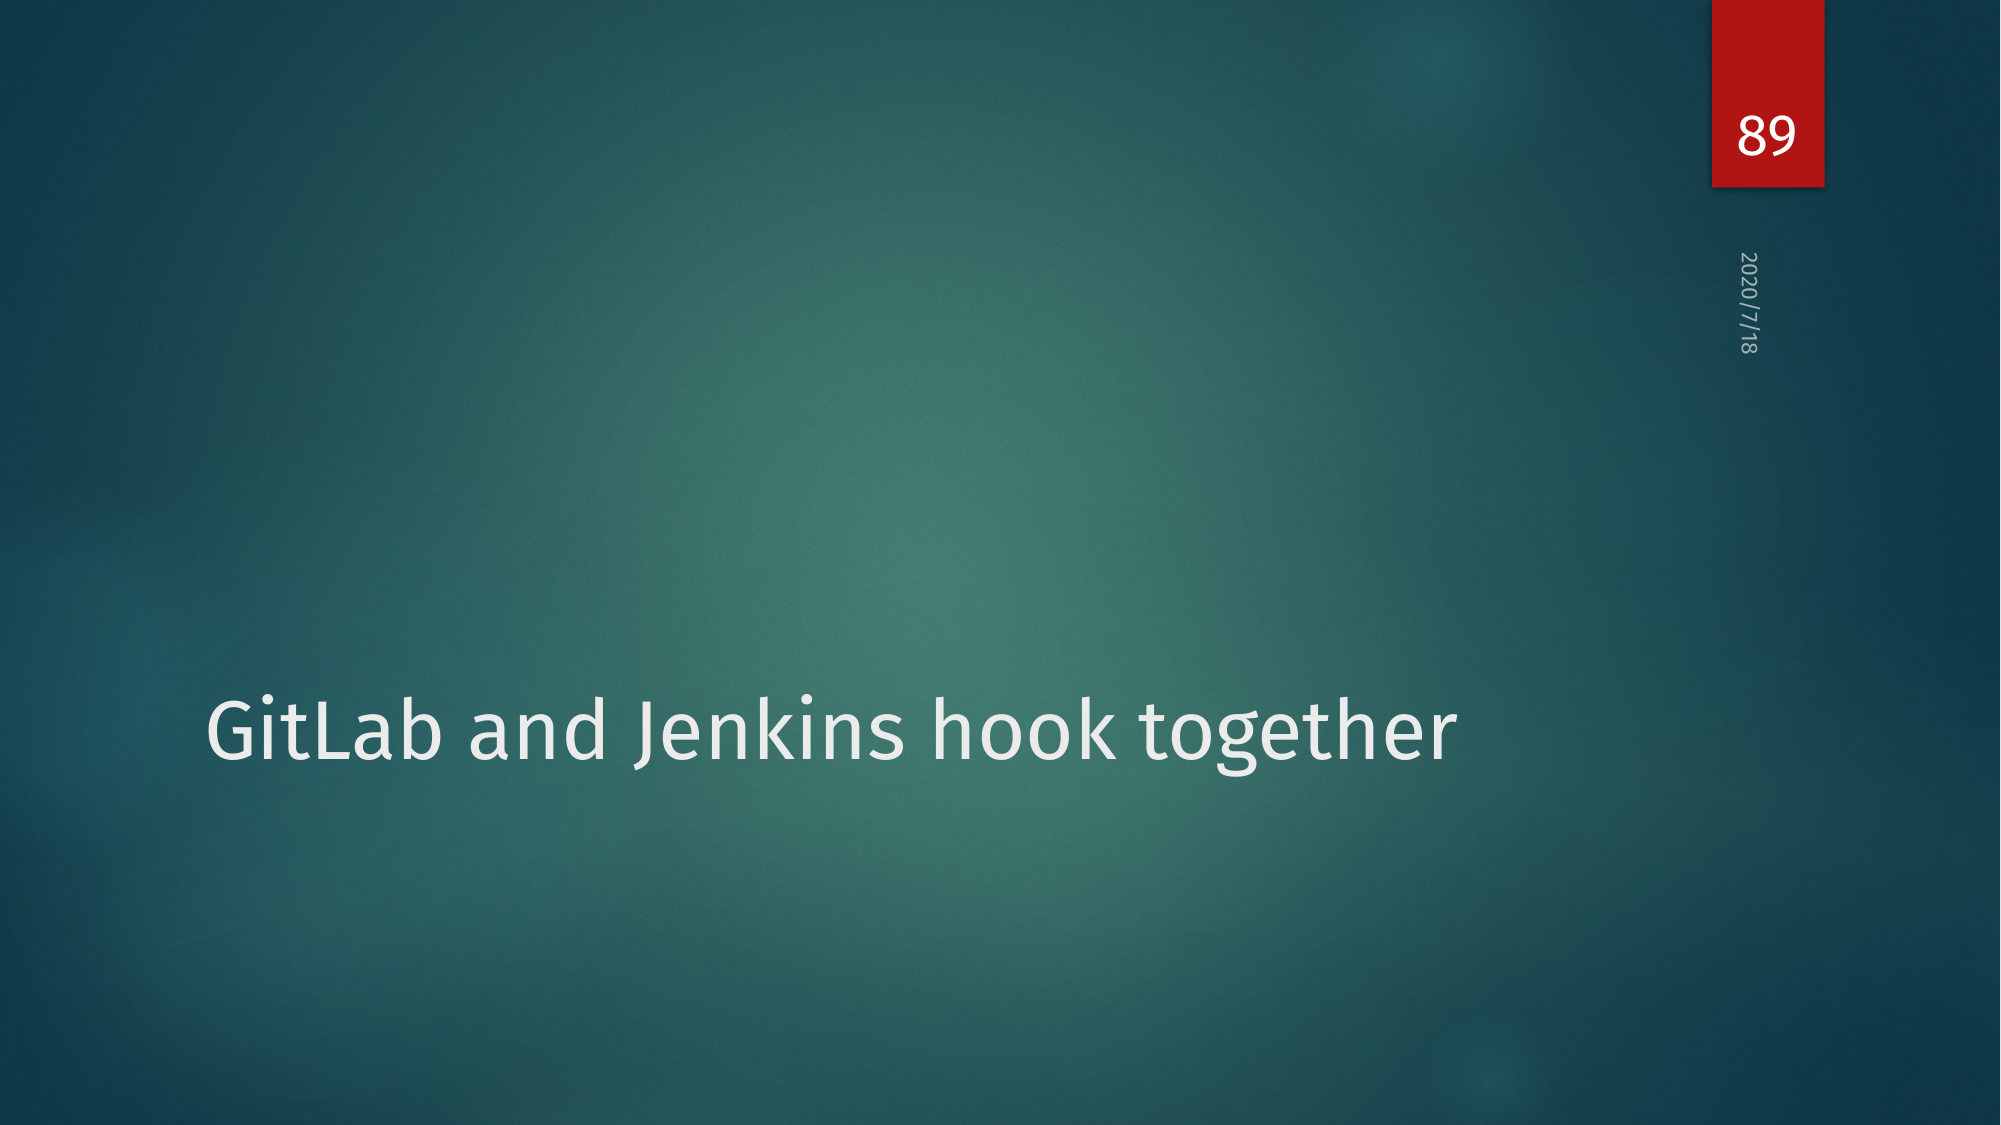

89
2020/7/18
# GitLab and Jenkins hook together